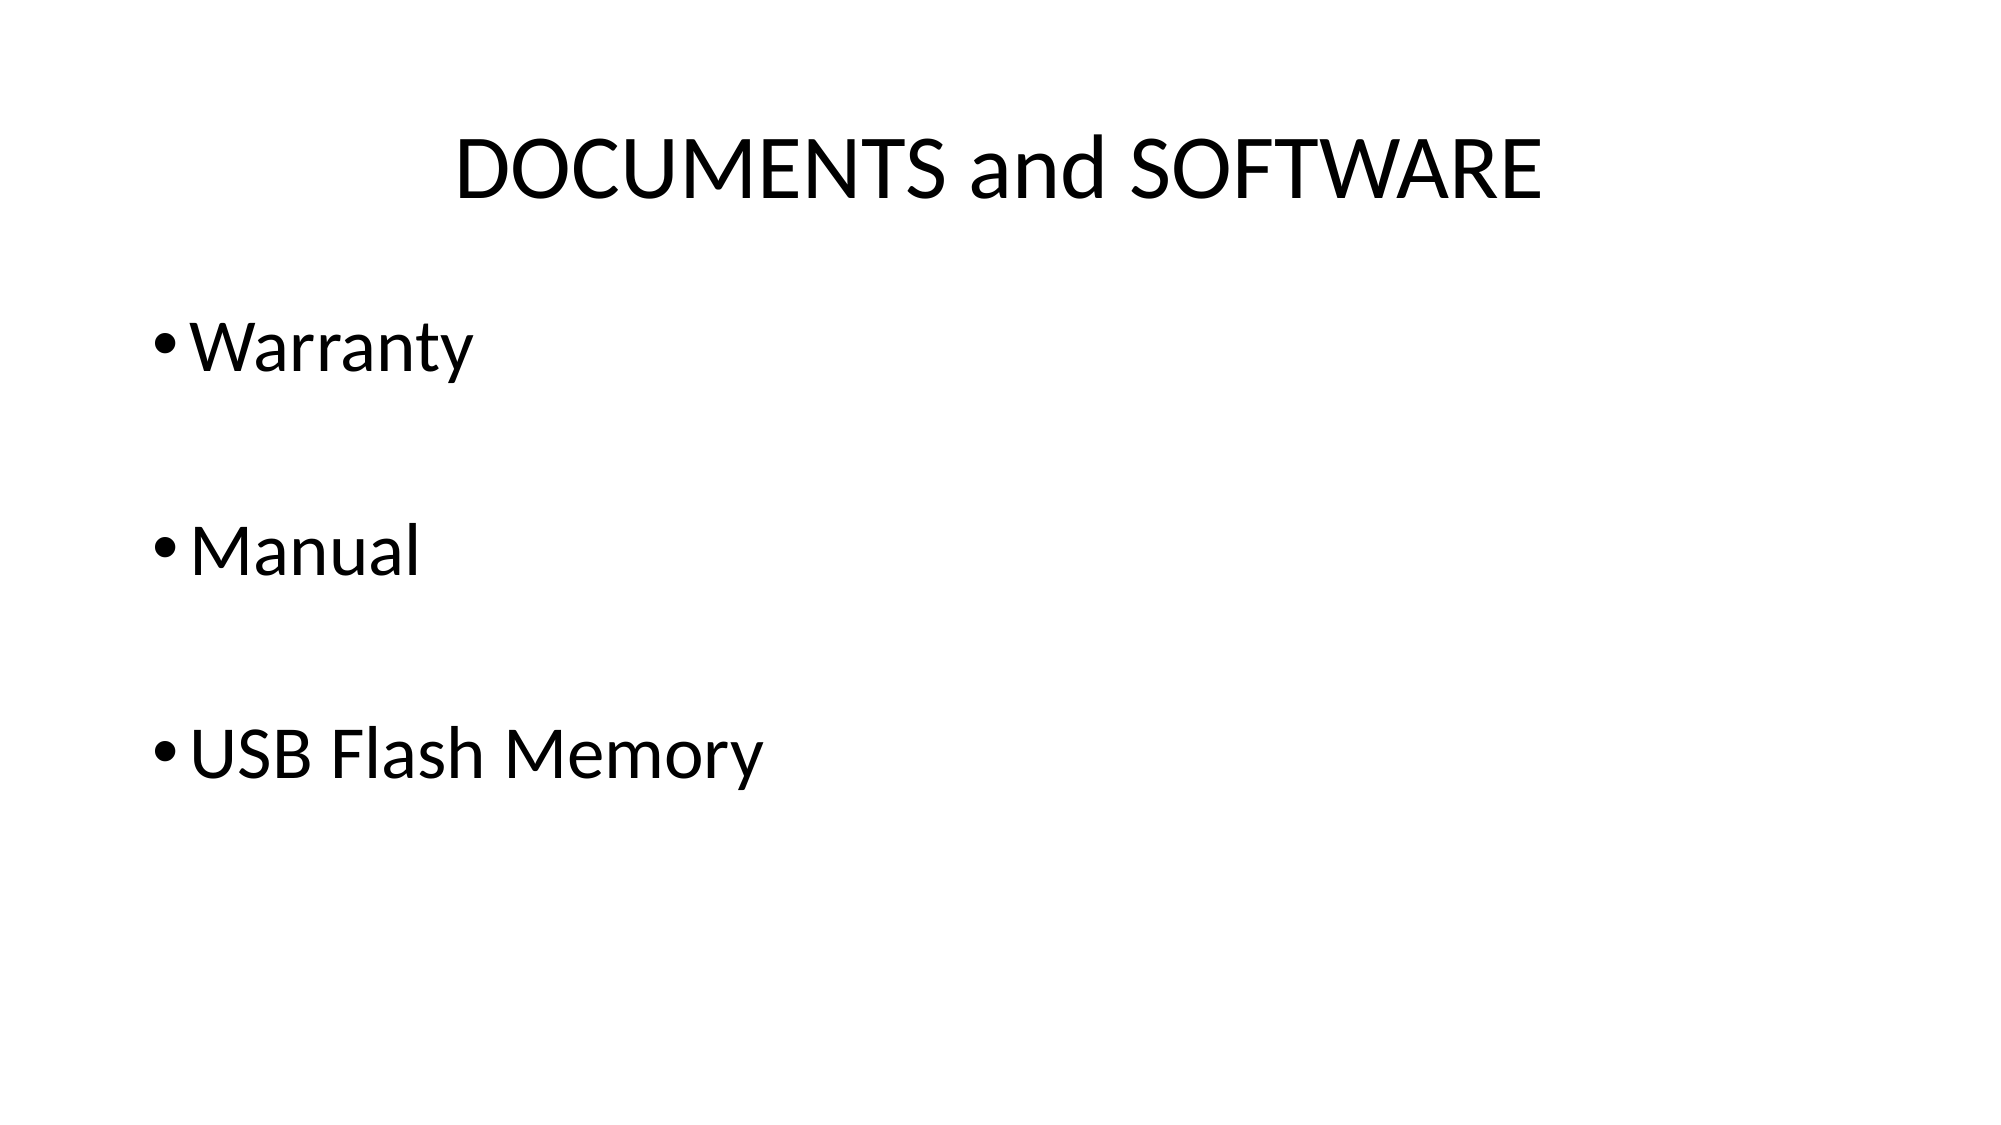

# DOCUMENTS and SOFTWARE
Warranty

Manual

USB Flash Memory